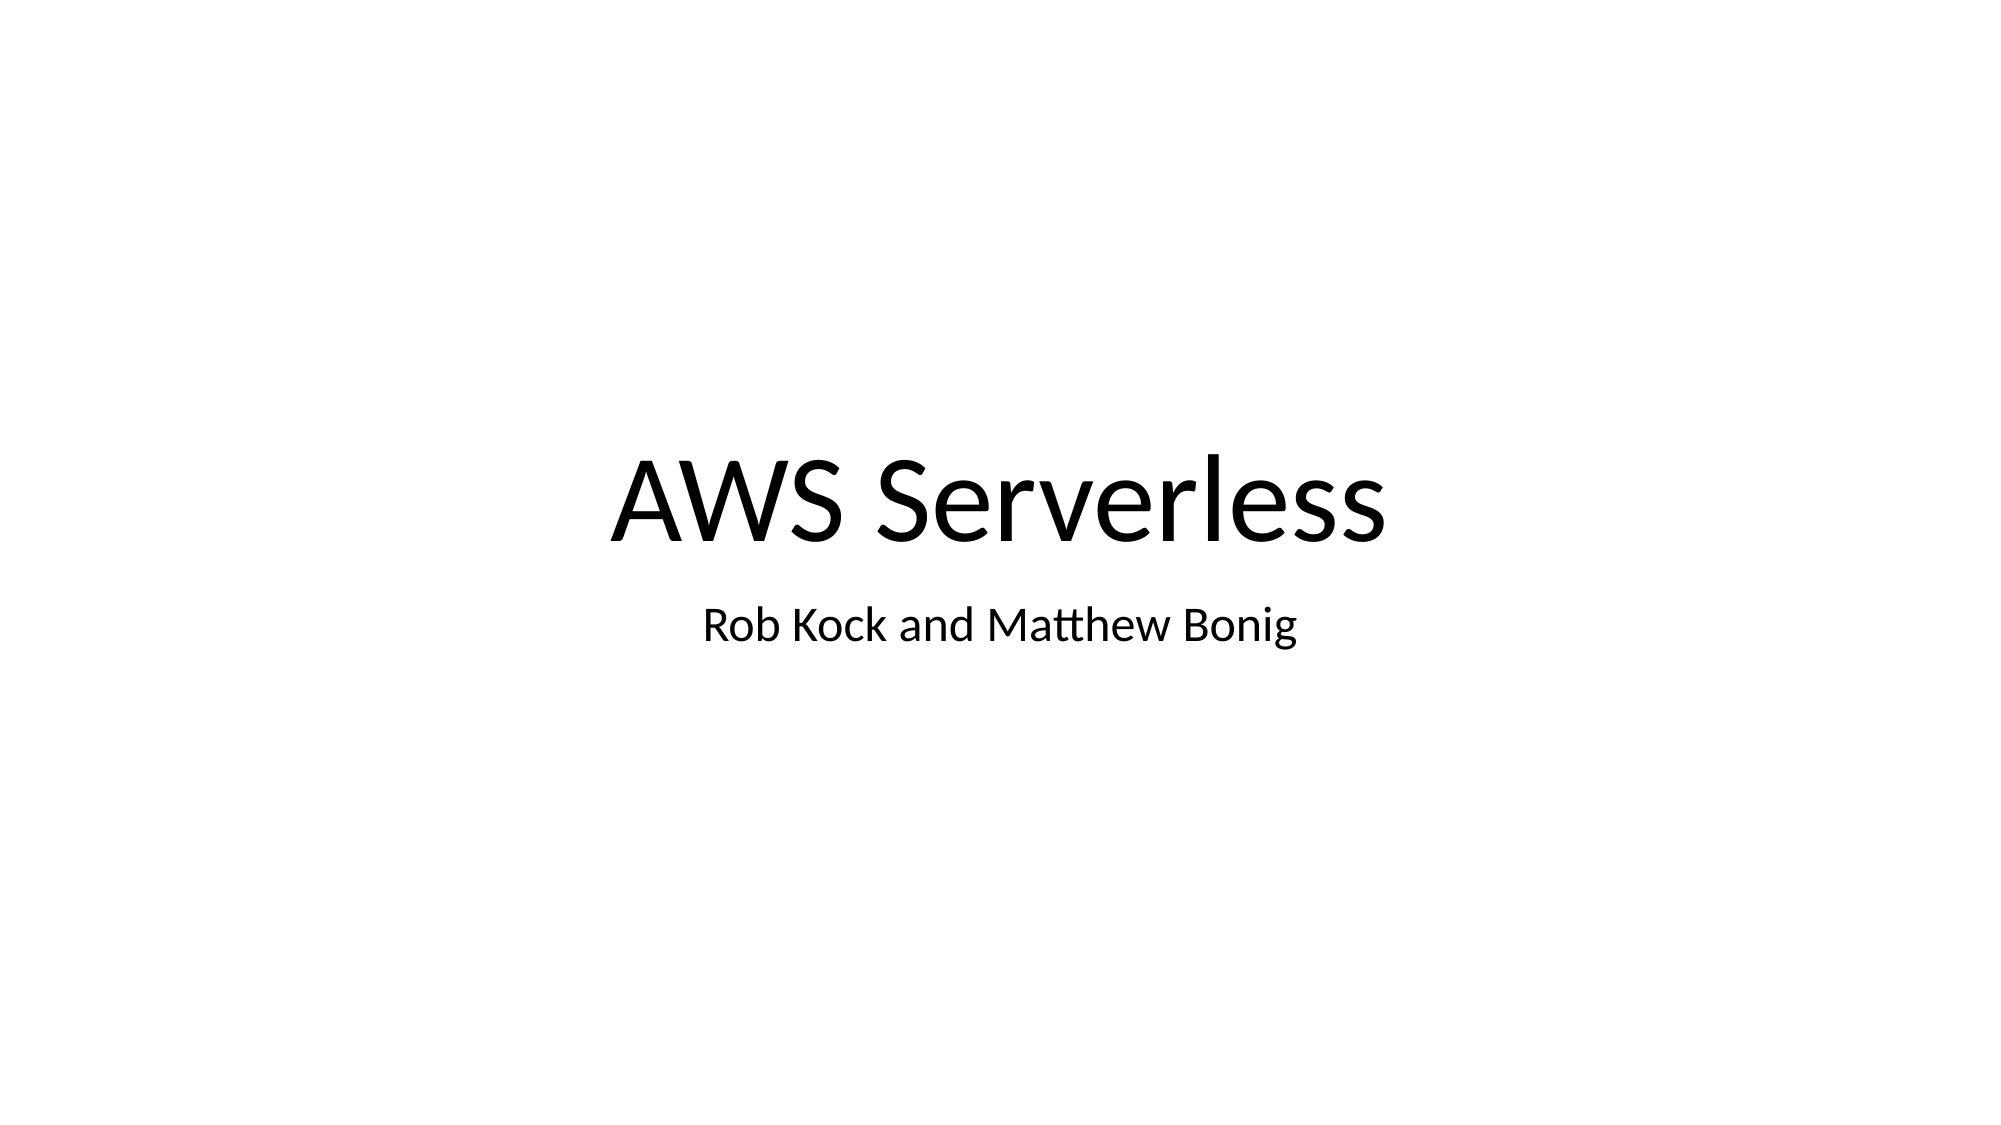

# AWS Serverless
Rob Kock and Matthew Bonig